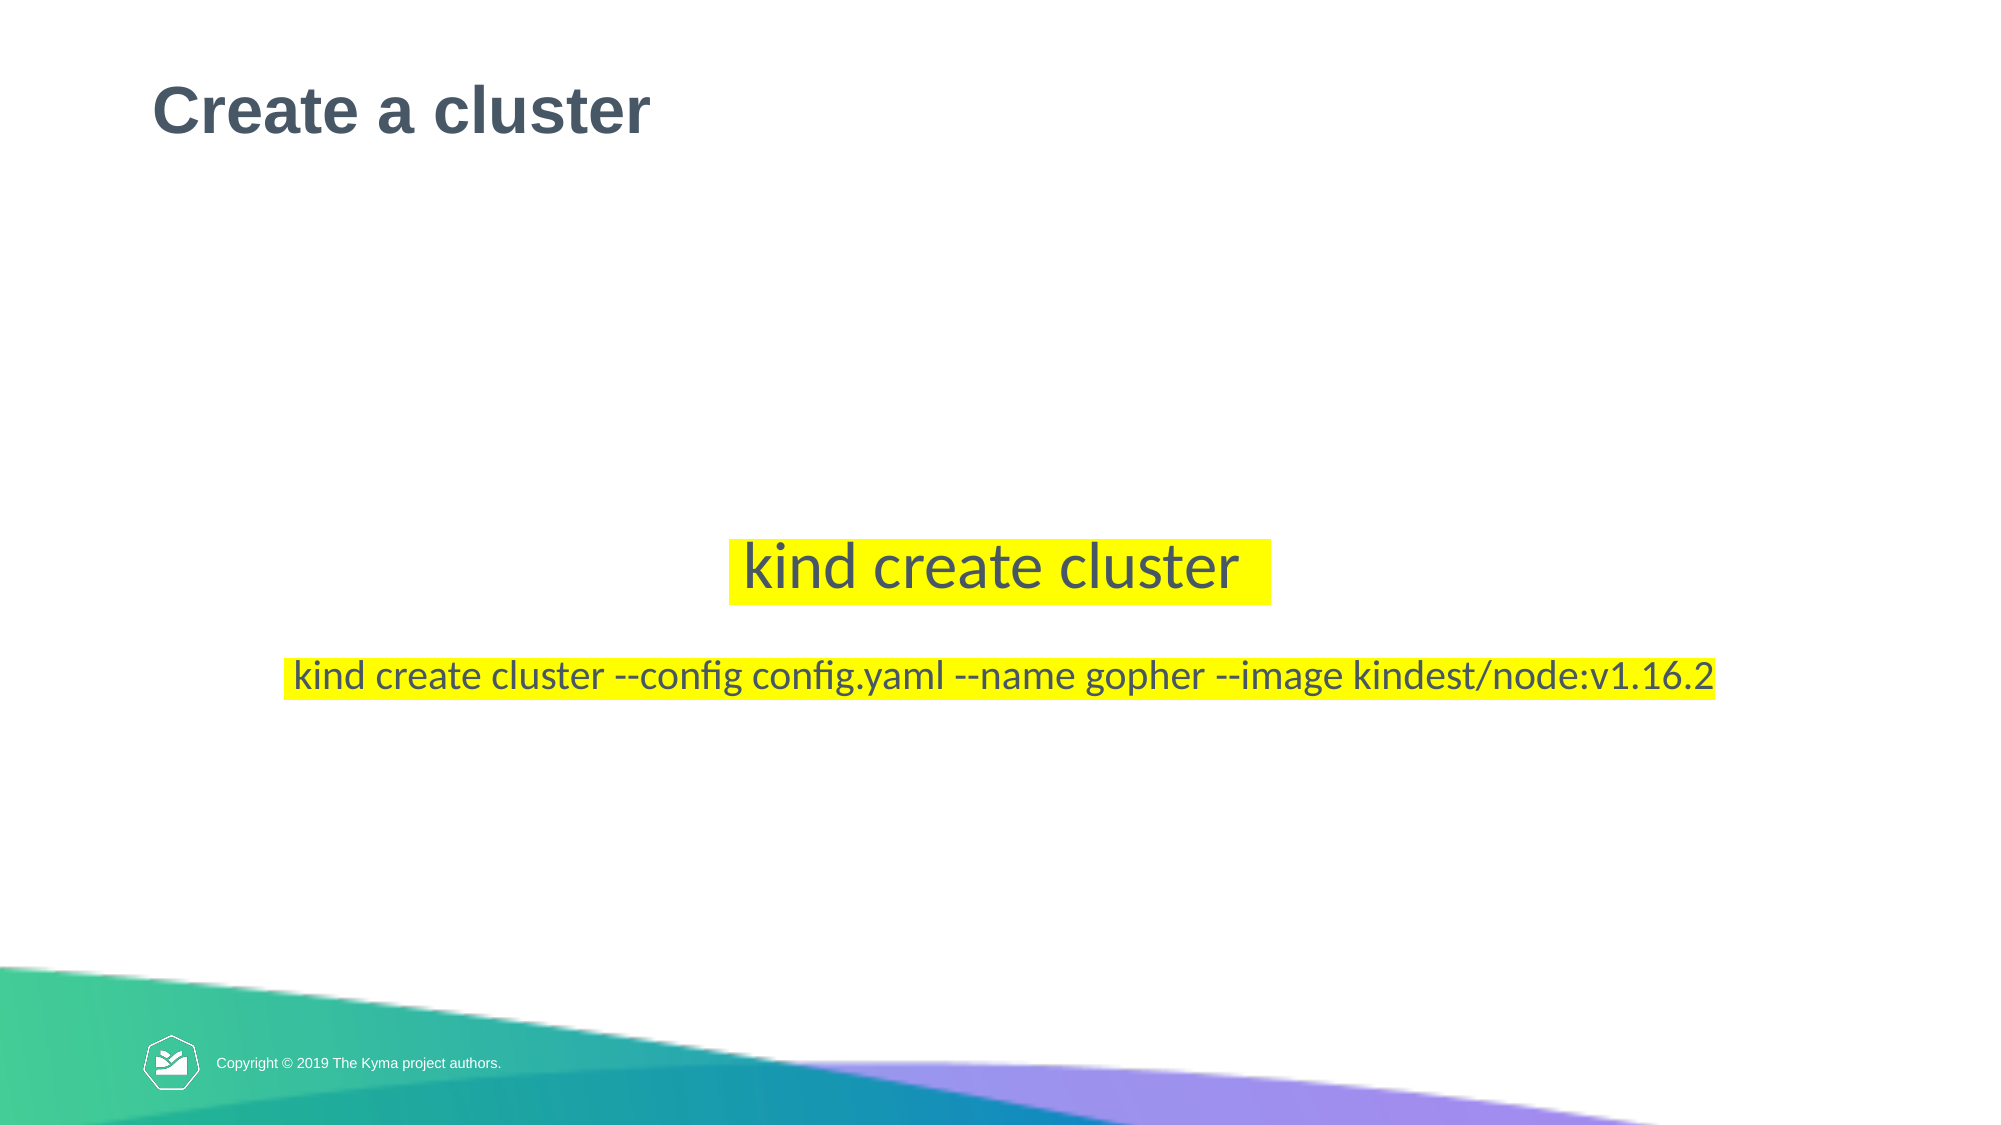

# Create a cluster
 kind create cluster
 kind create cluster --config config.yaml --name gopher --image kindest/node:v1.16.2